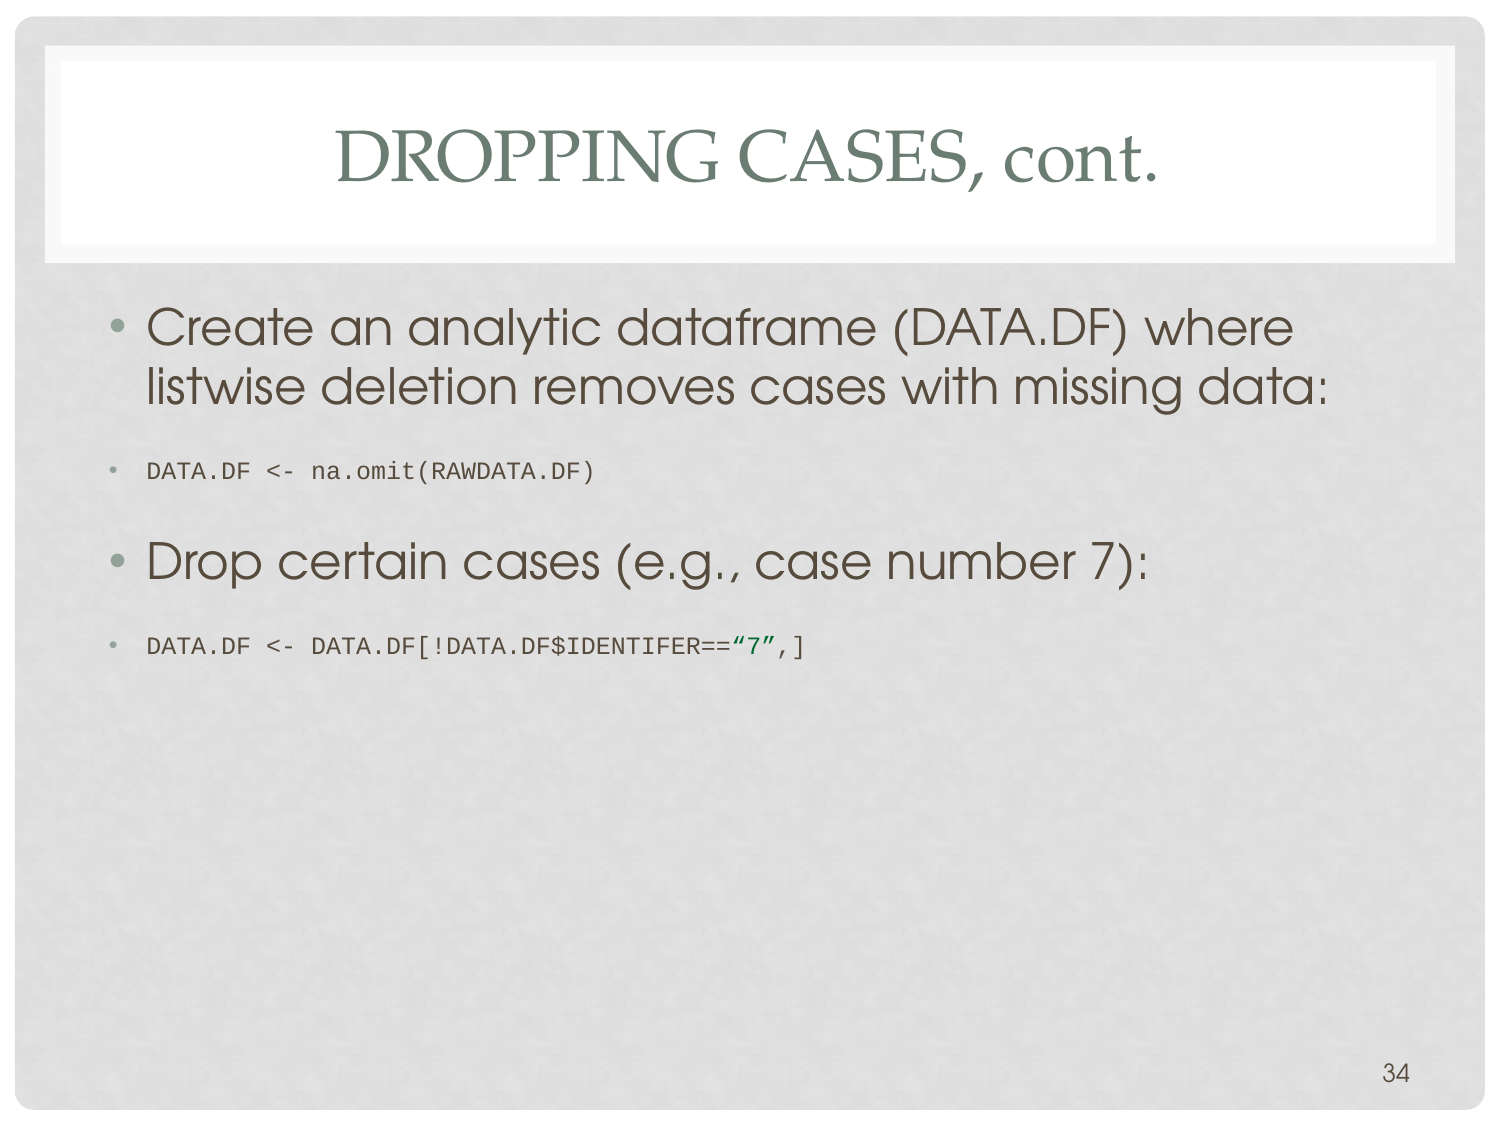

# DROPPING CASES, cont.
Create an analytic dataframe (DATA.DF) where listwise deletion removes cases with missing data:

DATA.DF <- na.omit(RAWDATA.DF)

Drop certain cases (e.g., case number 7):

DATA.DF <- DATA.DF[!DATA.DF$IDENTIFER==“7”,]

34